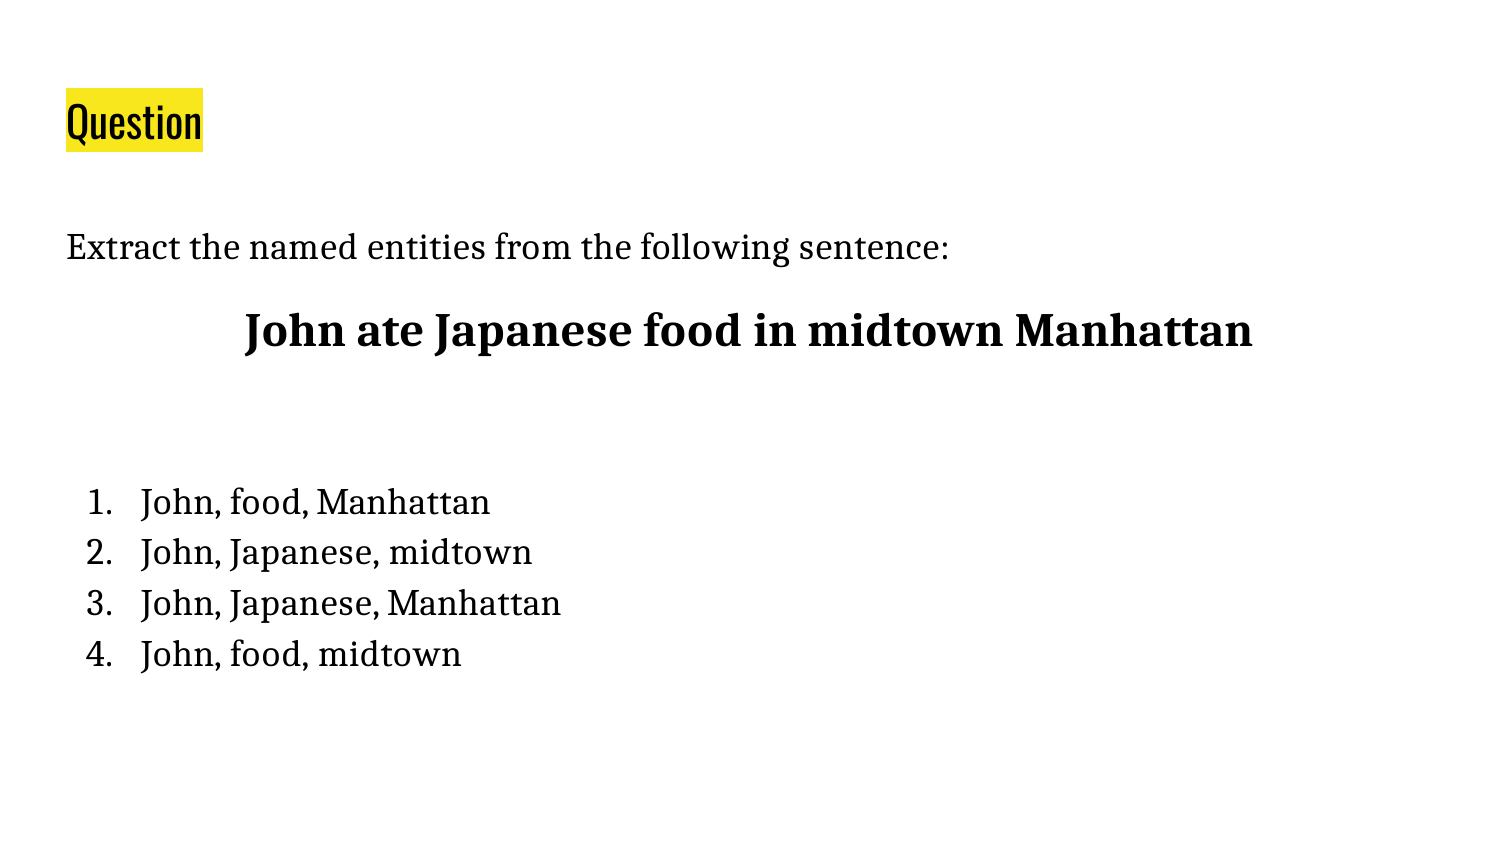

# Question
Extract the named entities from the following sentence:
John ate Japanese food in midtown Manhattan

John, food, Manhattan
John, Japanese, midtown
John, Japanese, Manhattan
John, food, midtown